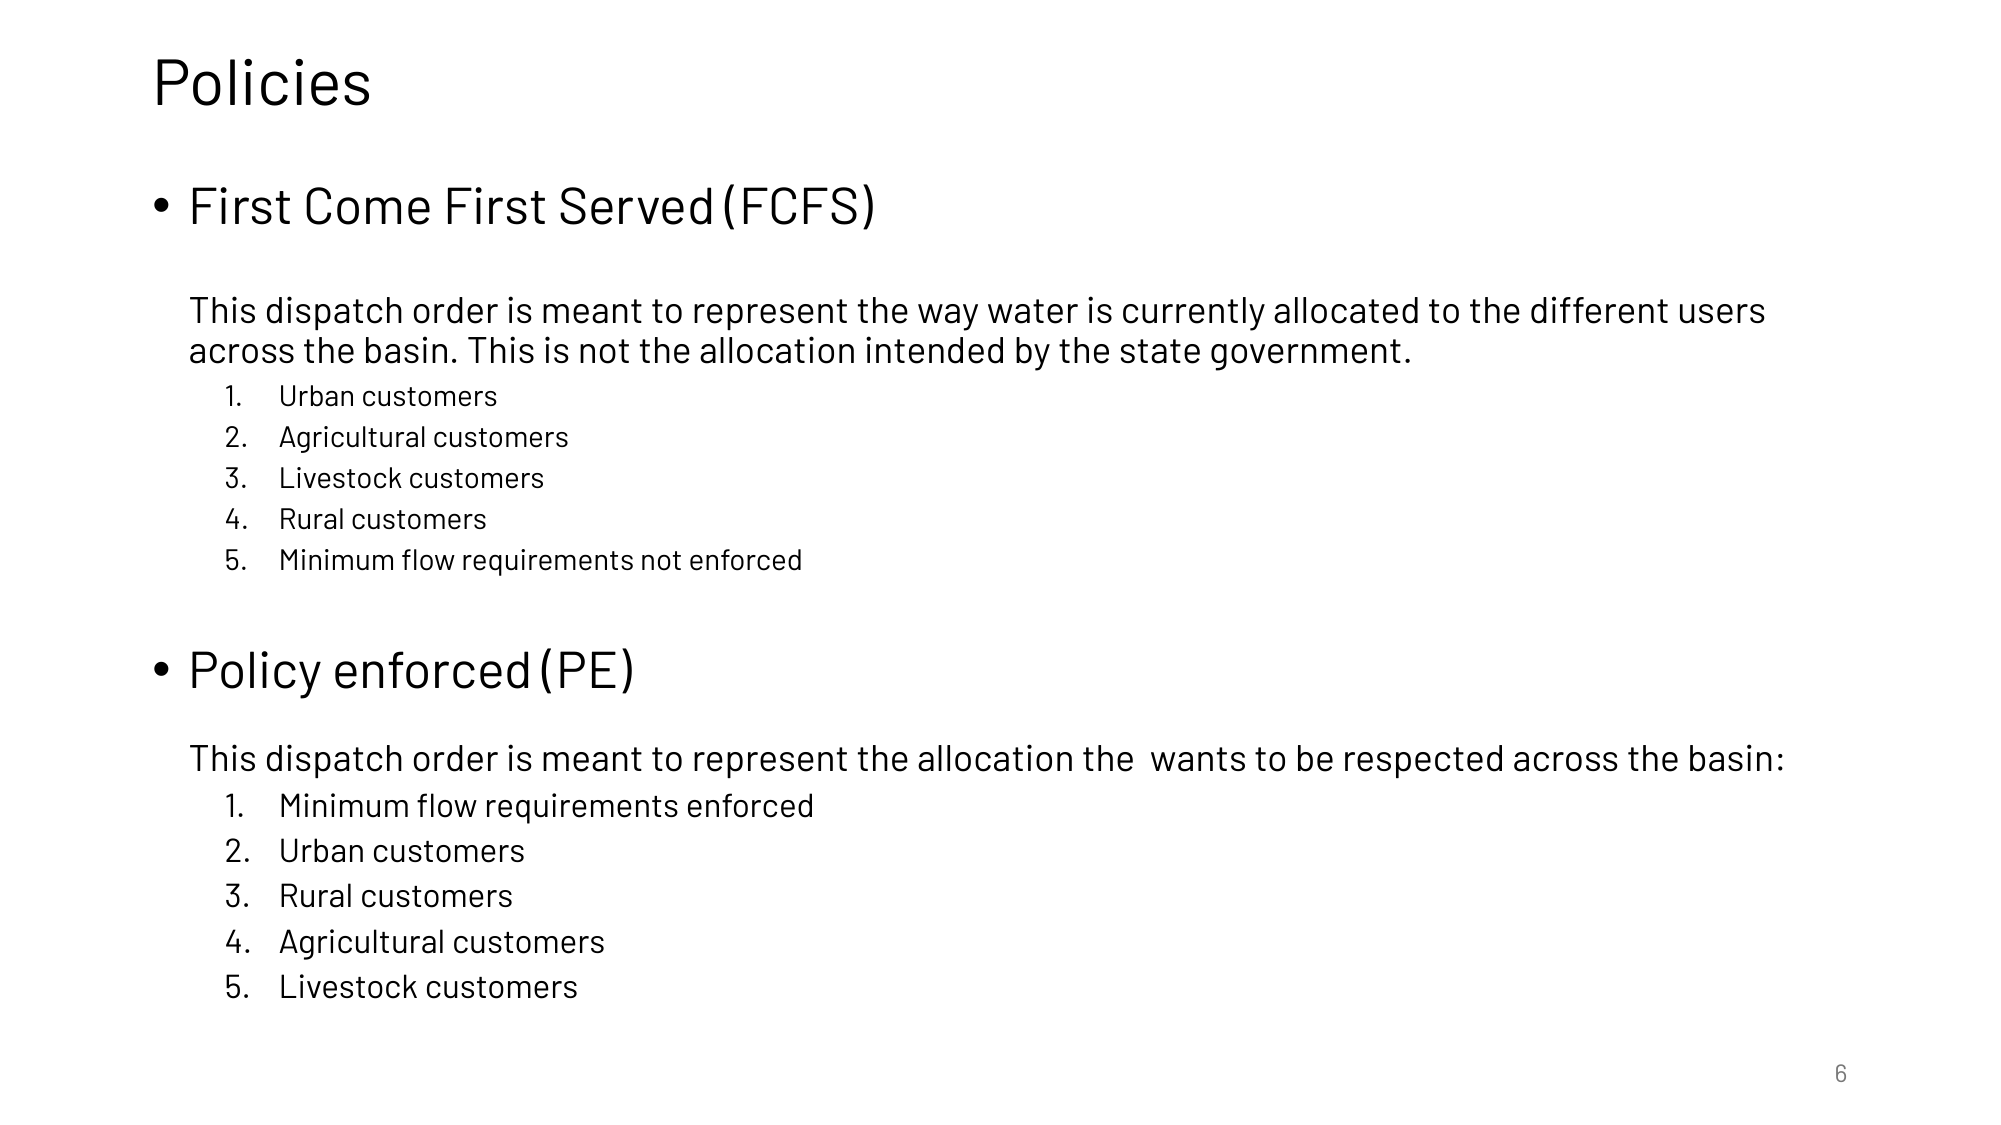

# Policies
First Come First Served (FCFS)
This dispatch order is meant to represent the way water is currently allocated to the different users across the basin. This is not the allocation intended by the state government.
Urban customers
Agricultural customers
Livestock customers
Rural customers
Minimum flow requirements not enforced
Policy enforced (PE)
This dispatch order is meant to represent the allocation the  wants to be respected across the basin:
Minimum flow requirements enforced
Urban customers
Rural customers
Agricultural customers
Livestock customers

6